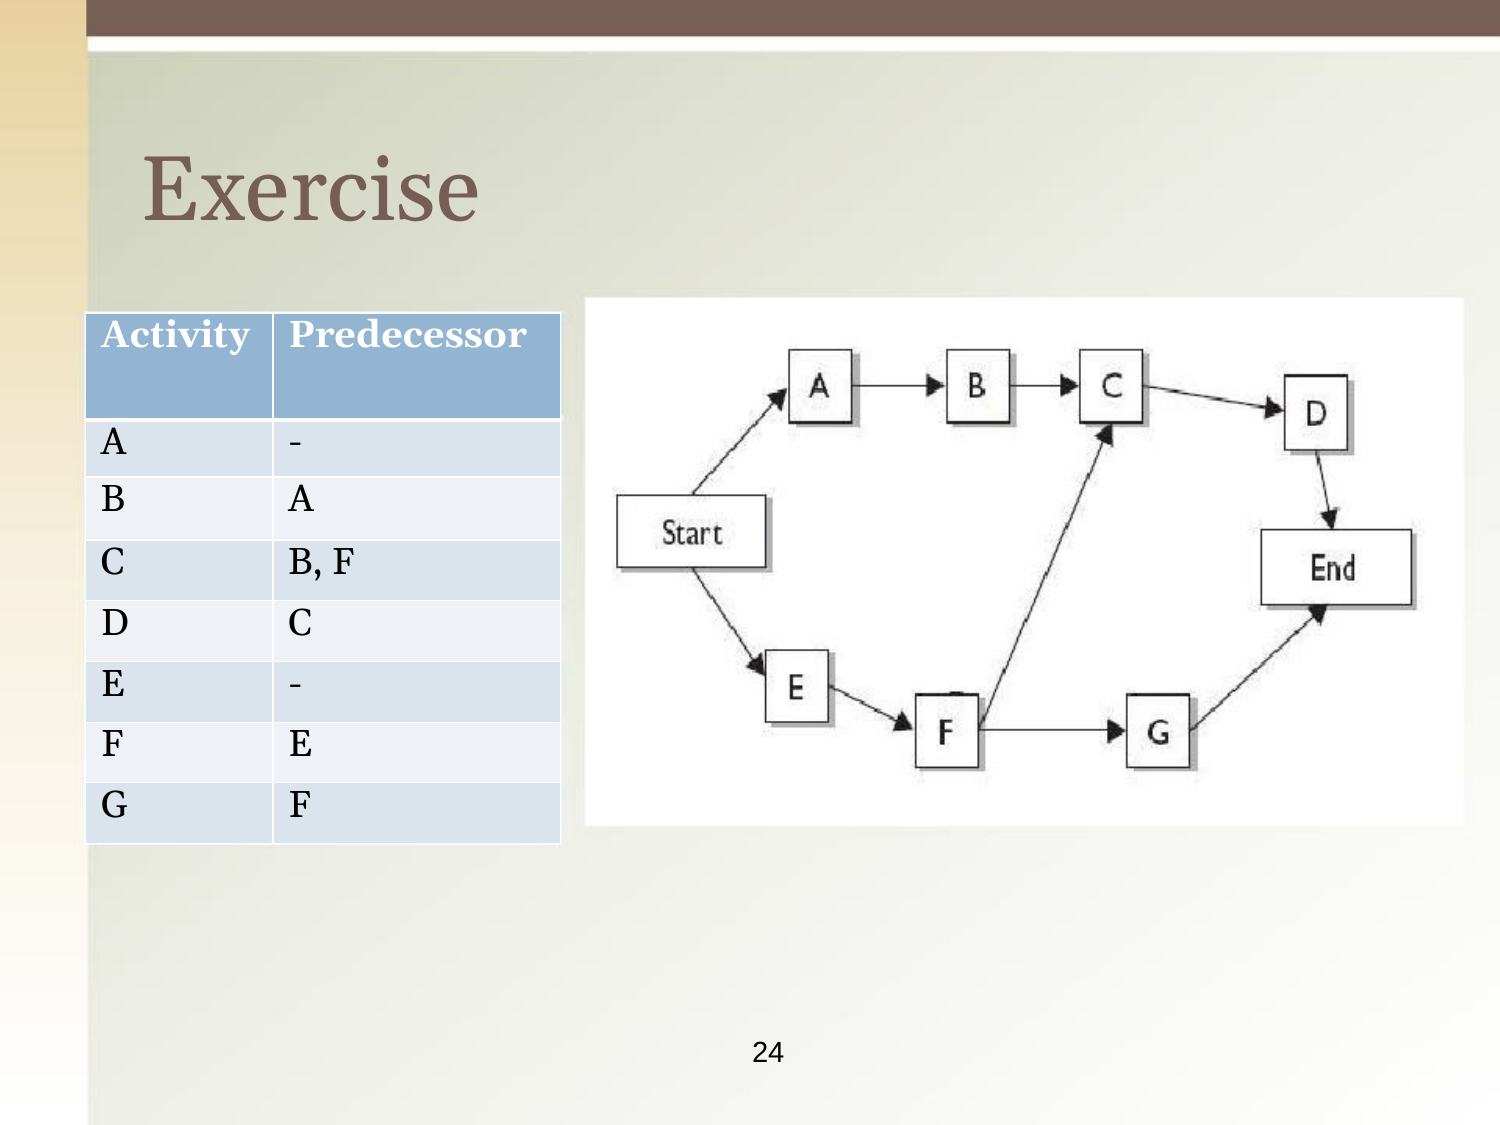

# Exercise

| Activity | Predecessor |
| --- | --- |
| A | - |
| B | A |
| C | B, F |
| D | C |
| E | - |
| F | E |
| G | F |
24